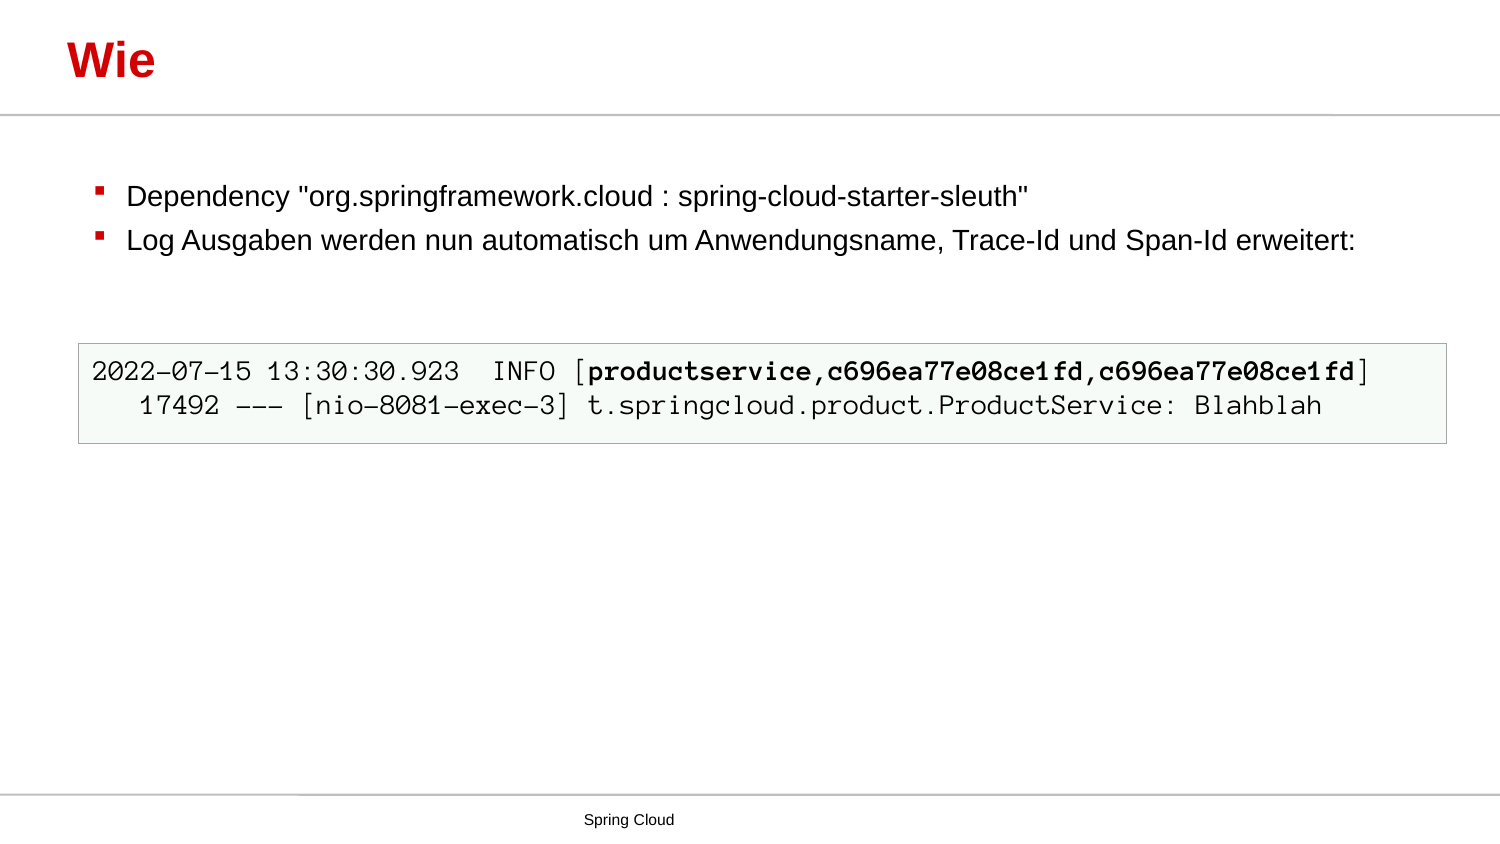

# Wie
Dependency "org.springframework.cloud : spring-cloud-starter-sleuth"
Log Ausgaben werden nun automatisch um Anwendungsname, Trace-Id und Span-Id erweitert:
2022-07-15 13:30:30.923  INFO [productservice,c696ea77e08ce1fd,c696ea77e08ce1fd]
   17492 --- [nio-8081-exec-3] t.springcloud.product.ProductService: Blahblah
Spring Cloud